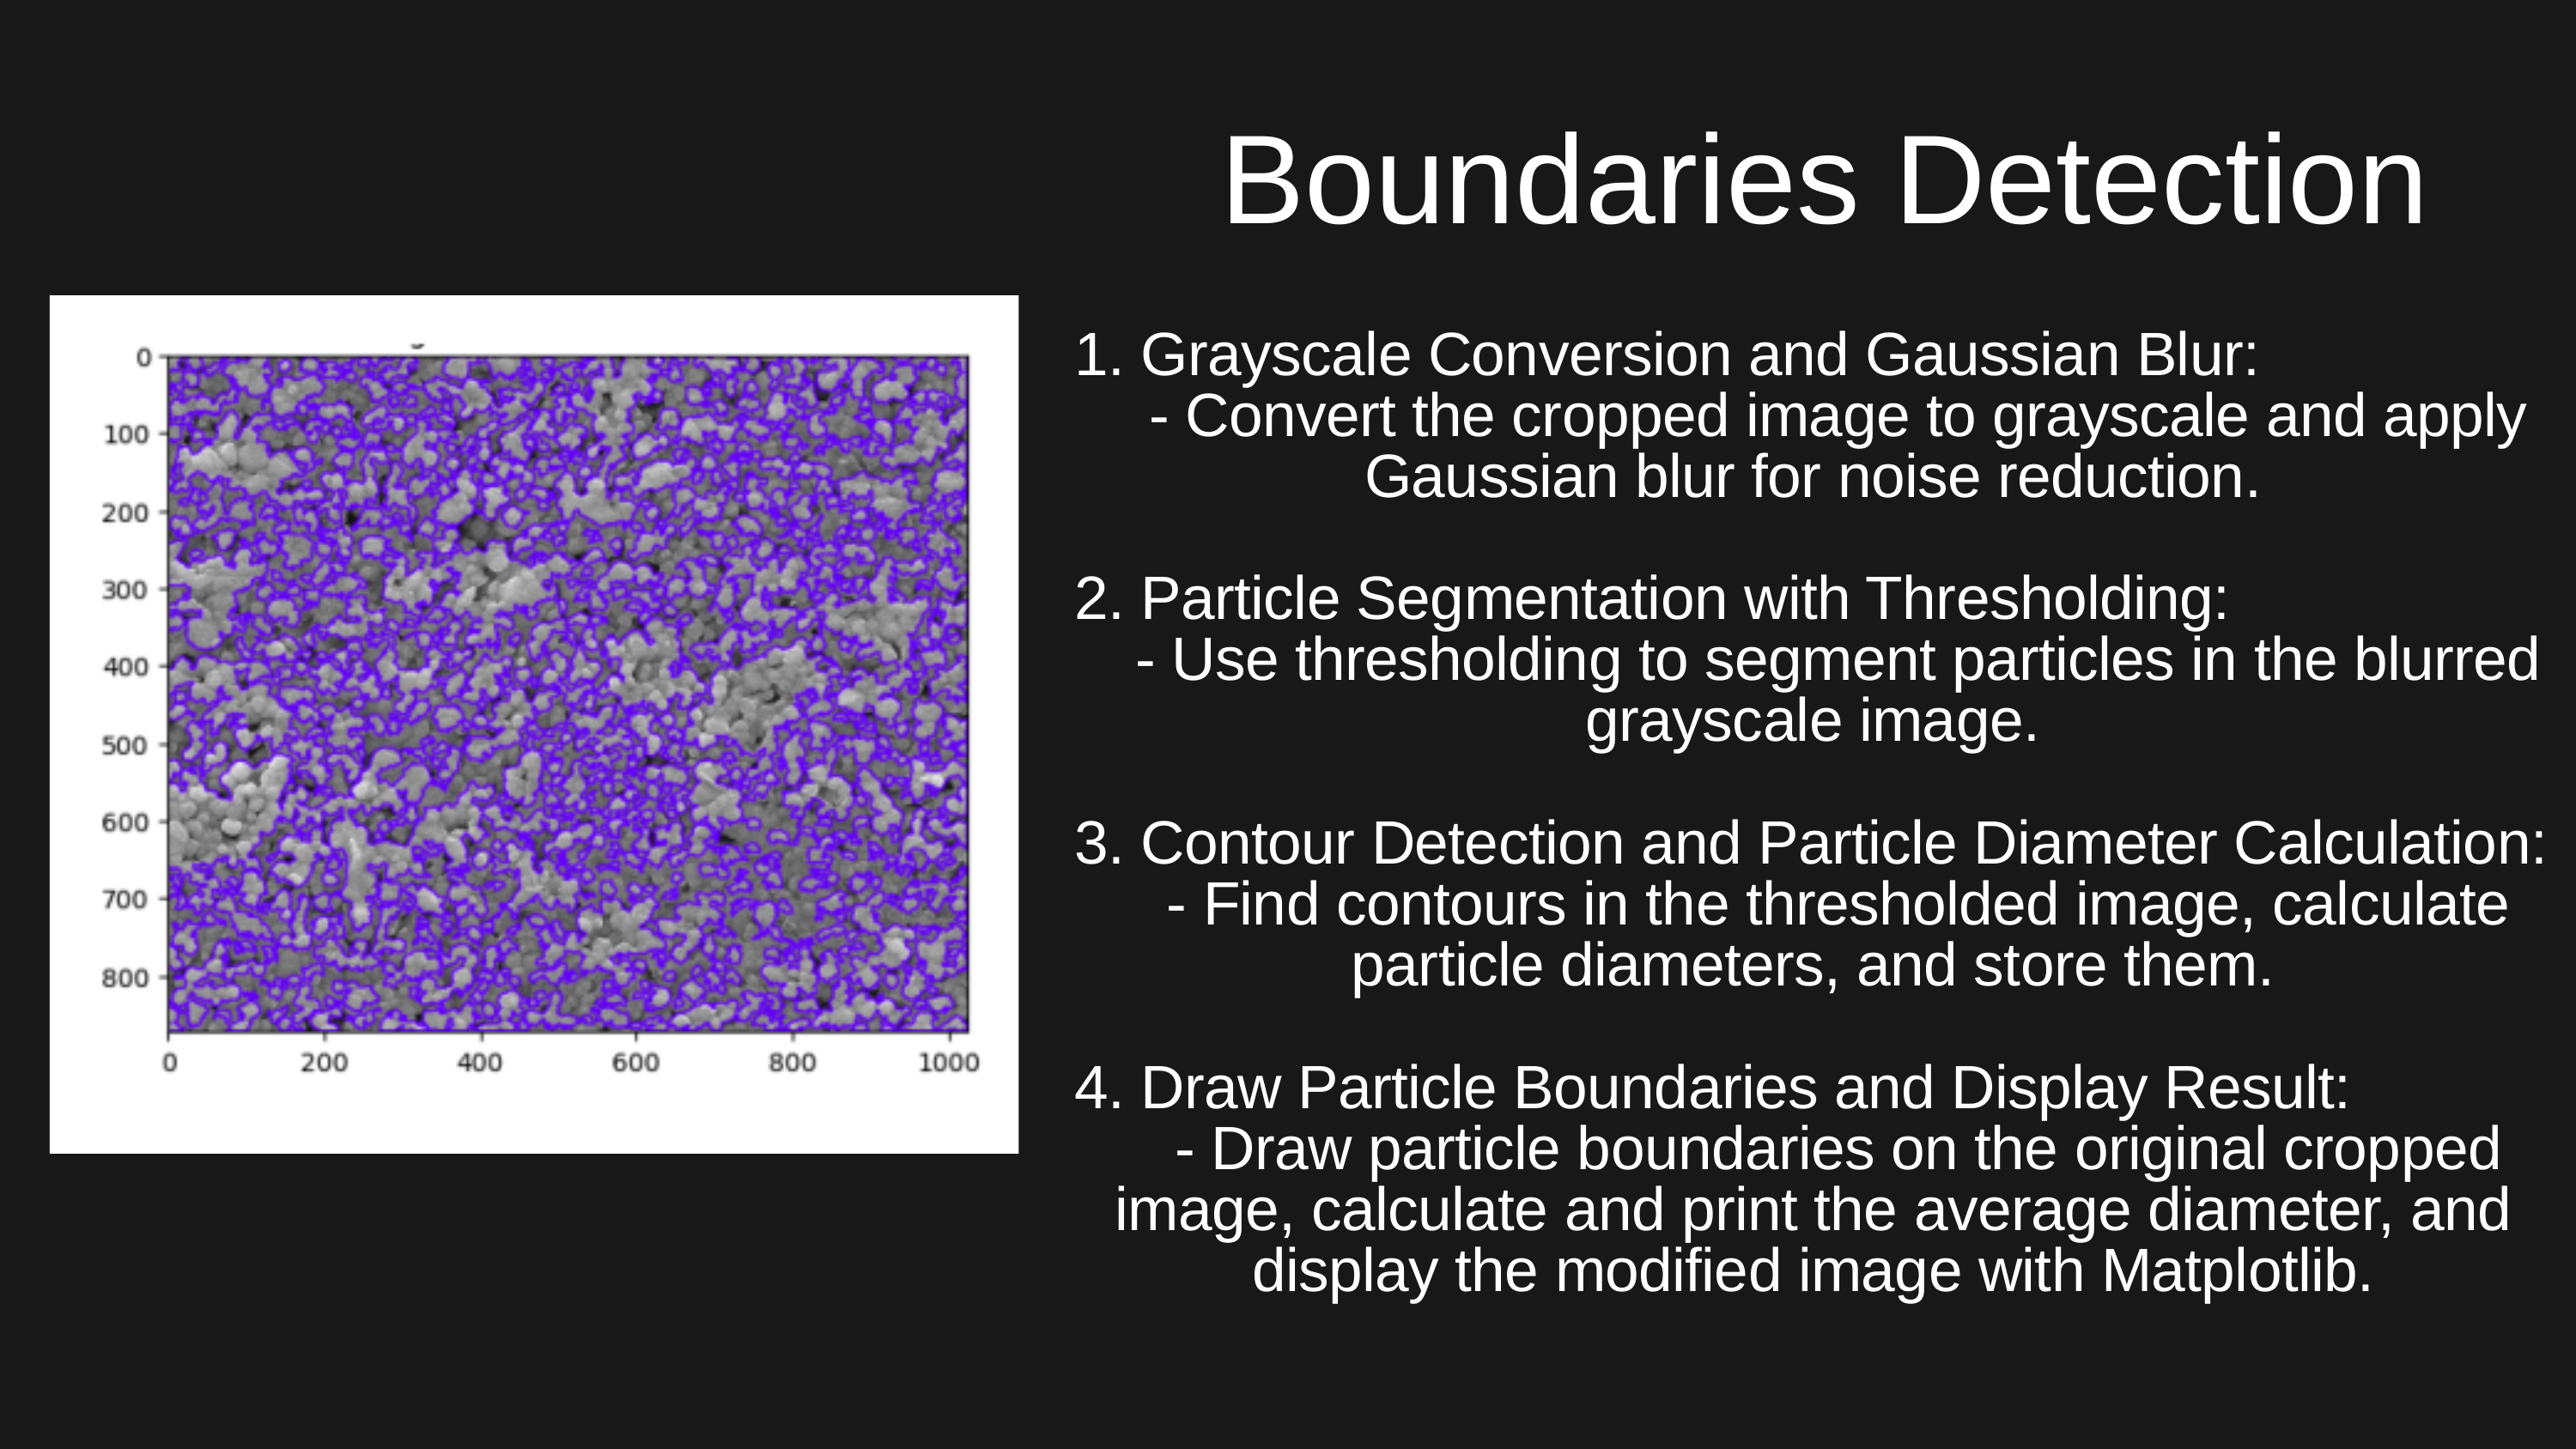

Boundaries Detection

1. Grayscale Conversion and Gaussian Blur:
   - Convert the cropped image to grayscale and apply Gaussian blur for noise reduction.

2. Particle Segmentation with Thresholding:
   - Use thresholding to segment particles in the blurred grayscale image.

3. Contour Detection and Particle Diameter Calculation:
   - Find contours in the thresholded image, calculate particle diameters, and store them.

4. Draw Particle Boundaries and Display Result:
   - Draw particle boundaries on the original cropped image, calculate and print the average diameter, and display the modified image with Matplotlib.